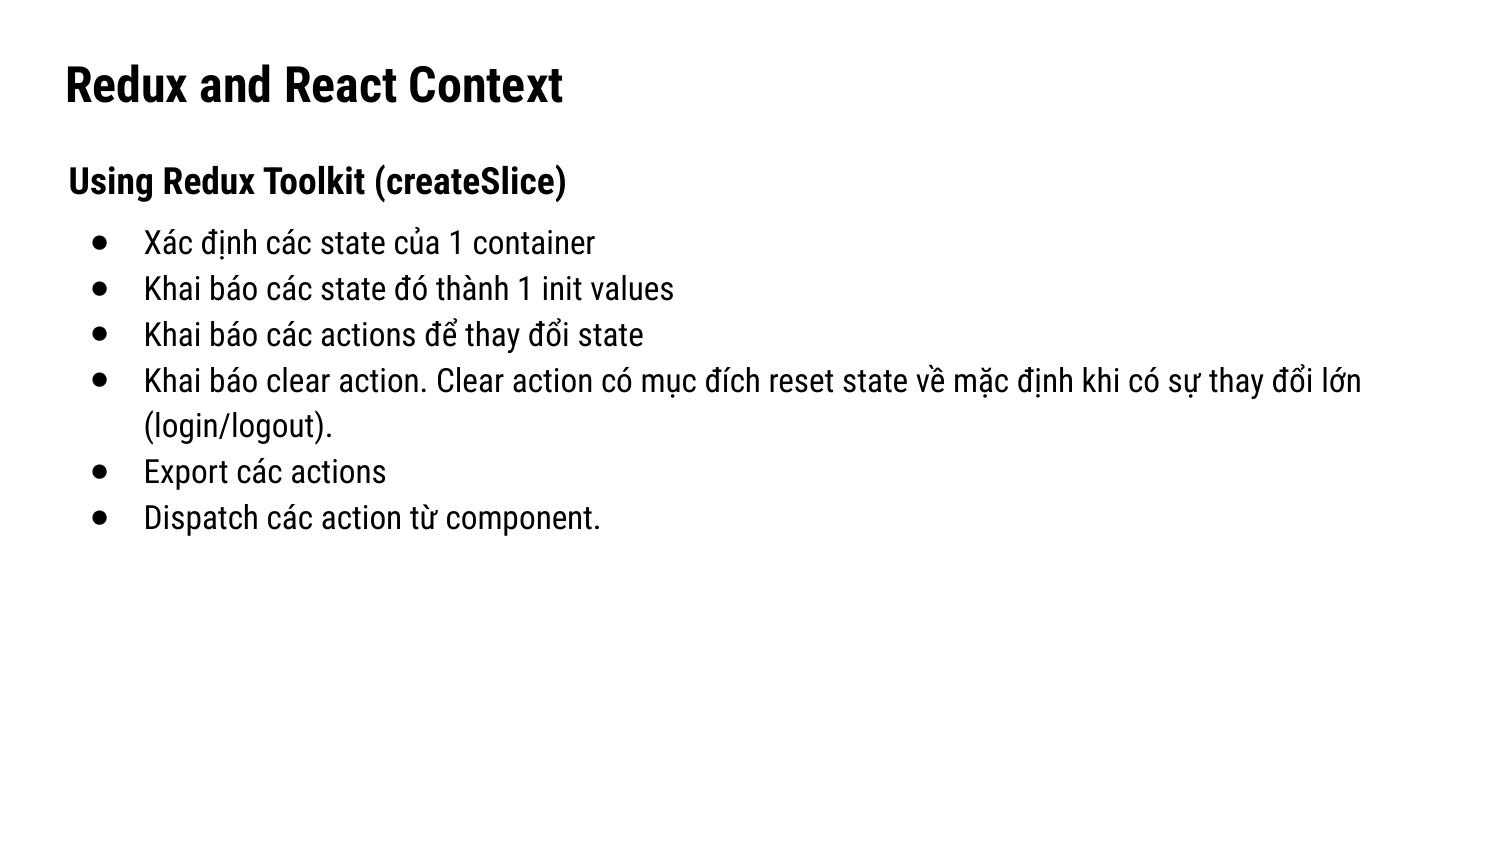

# Redux and React Context
Using Redux Toolkit (createSlice)
Xác định các state của 1 container
Khai báo các state đó thành 1 init values
Khai báo các actions để thay đổi state
Khai báo clear action. Clear action có mục đích reset state về mặc định khi có sự thay đổi lớn (login/logout).
Export các actions
Dispatch các action từ component.